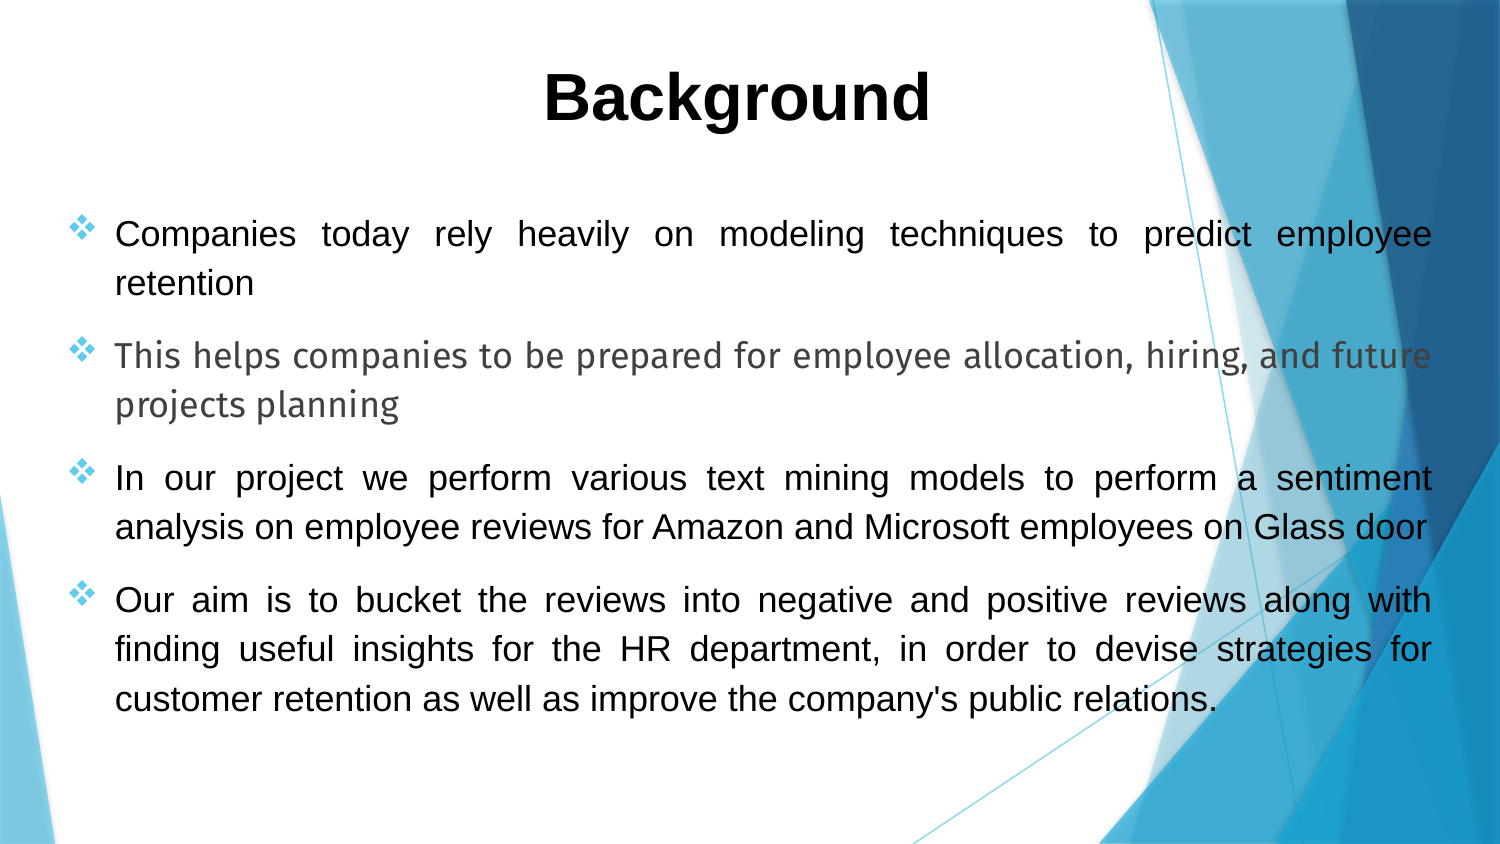

# Background
Companies today rely heavily on modeling techniques to predict employee retention
This helps companies to be prepared for employee allocation, hiring, and future projects planning
In our project we perform various text mining models to perform a sentiment analysis on employee reviews for Amazon and Microsoft employees on Glass door
Our aim is to bucket the reviews into negative and positive reviews along with finding useful insights for the HR department, in order to devise strategies for customer retention as well as improve the company's public relations.